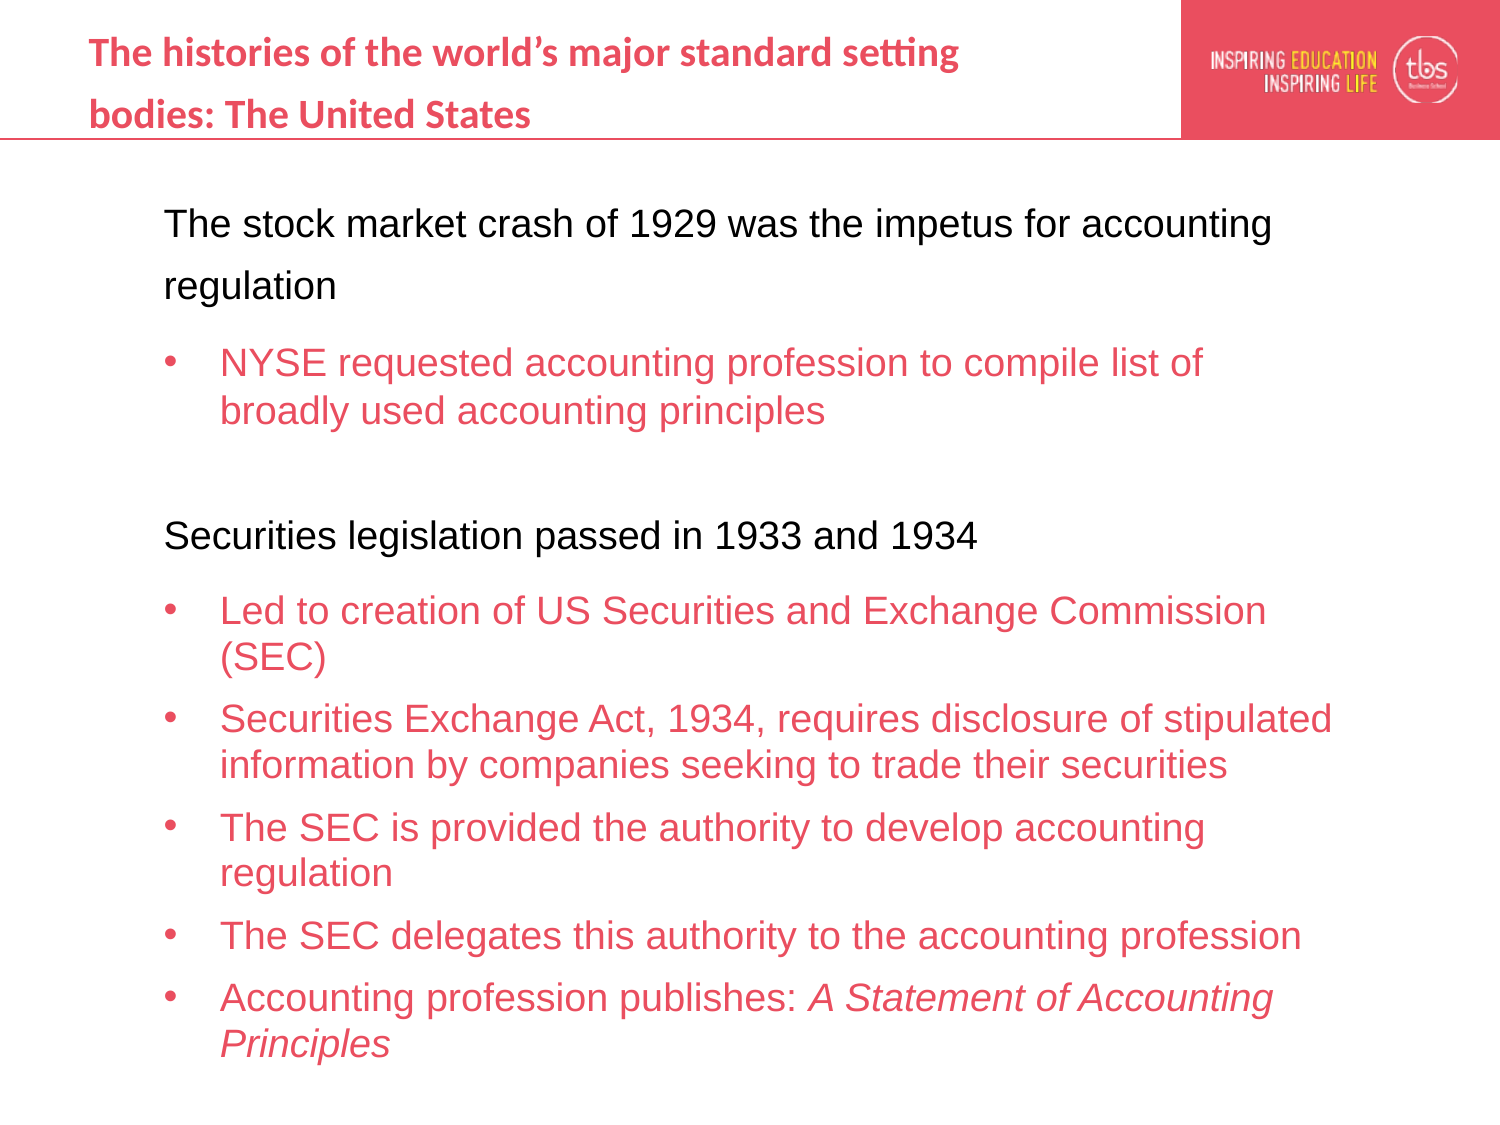

# The histories of the world’s major standard setting bodies: The United States
The stock market crash of 1929 was the impetus for accounting regulation
NYSE requested accounting profession to compile list of broadly used accounting principles
Securities legislation passed in 1933 and 1934
Led to creation of US Securities and Exchange Commission (SEC)
Securities Exchange Act, 1934, requires disclosure of stipulated information by companies seeking to trade their securities
The SEC is provided the authority to develop accounting regulation
The SEC delegates this authority to the accounting profession
Accounting profession publishes: A Statement of Accounting Principles